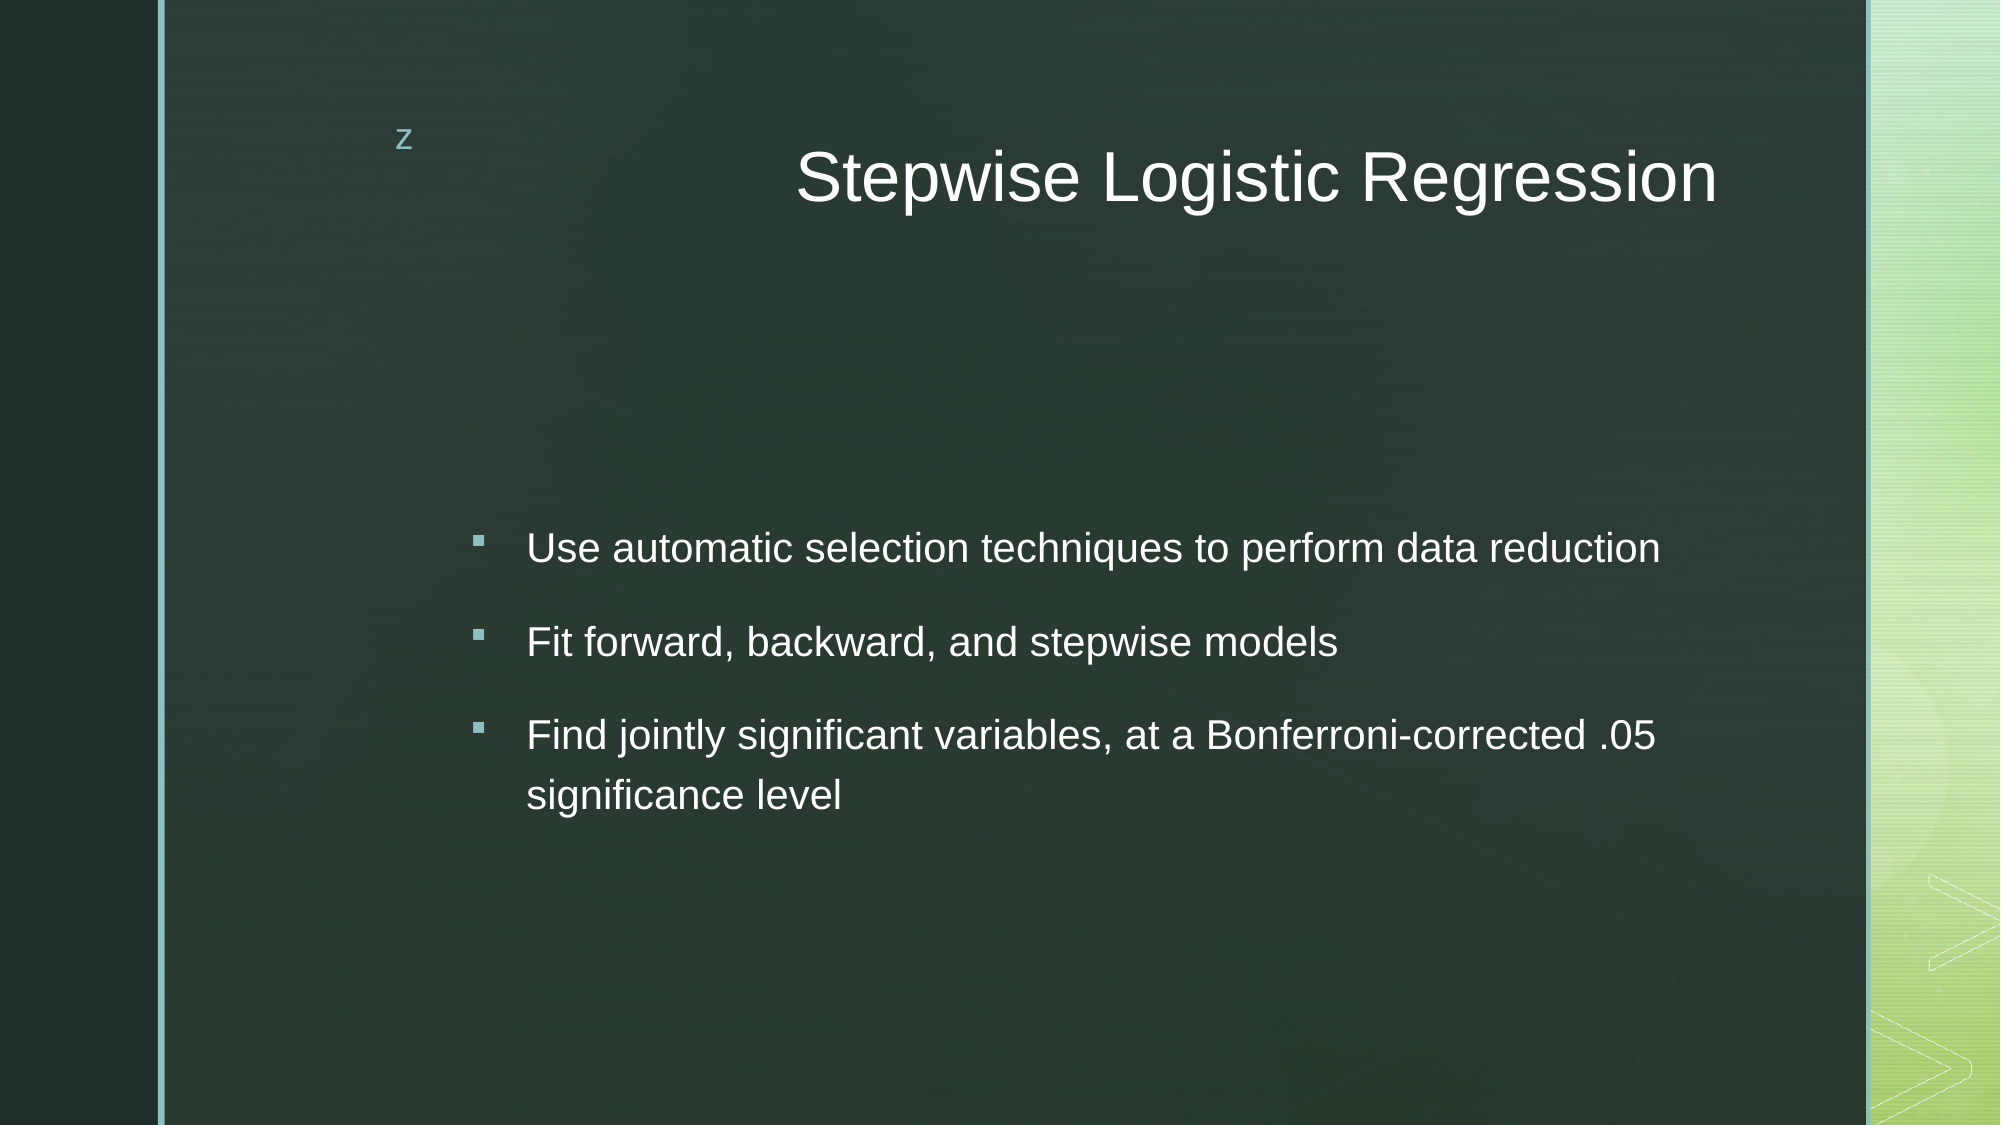

# Stepwise Logistic Regression
Use automatic selection techniques to perform data reduction
Fit forward, backward, and stepwise models
Find jointly significant variables, at a Bonferroni-corrected .05 significance level